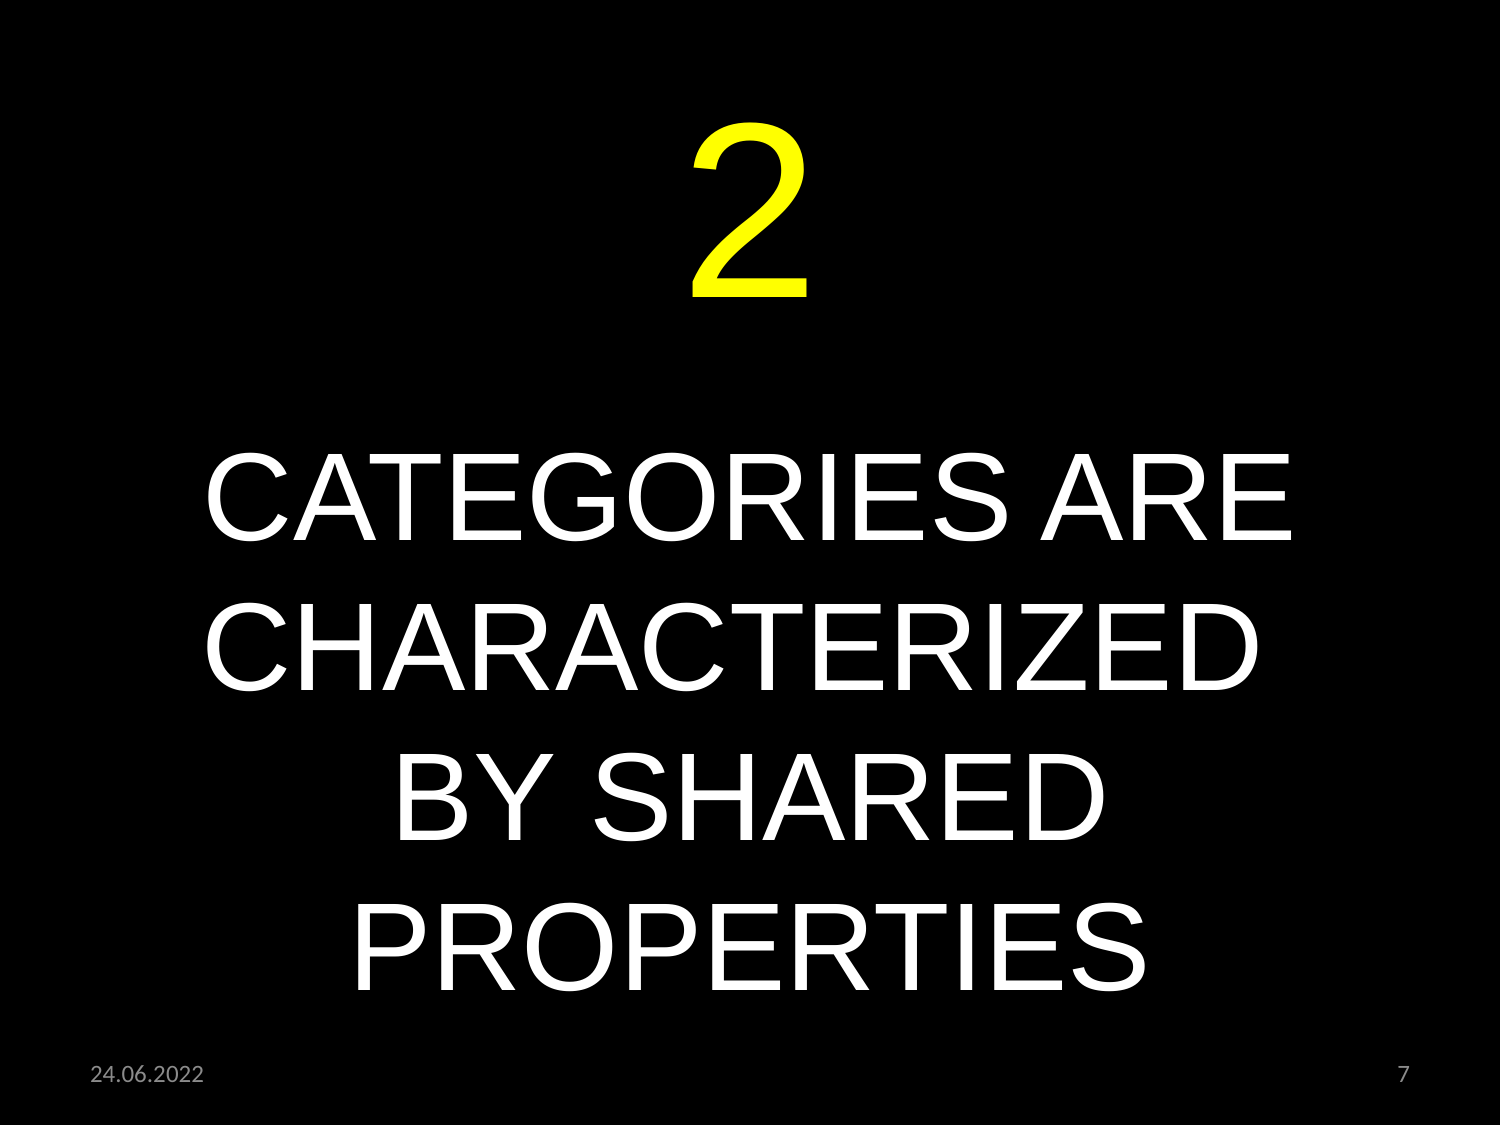

2
CATEGORIES ARE CHARACTERIZED
BY SHARED PROPERTIES
24.06.2022
7